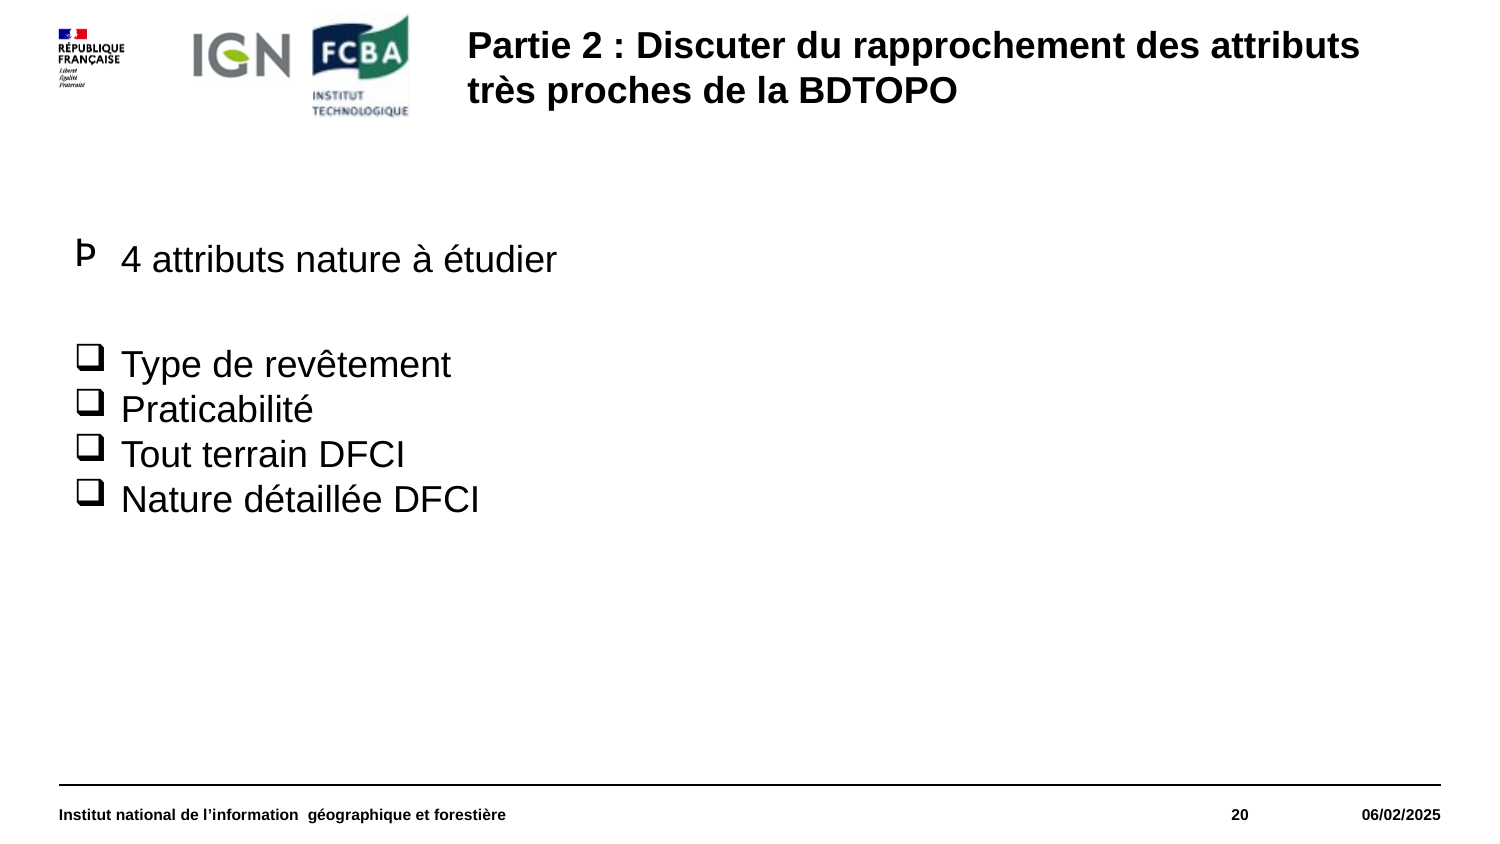

Partie 2 : Discuter du rapprochement des attributs très proches de la BDTOPO
#
4 attributs nature à étudier

Type de revêtement
Praticabilité
Tout terrain DFCI
Nature détaillée DFCI

Institut national de l’information  géographique et forestière
20
06/02/2025